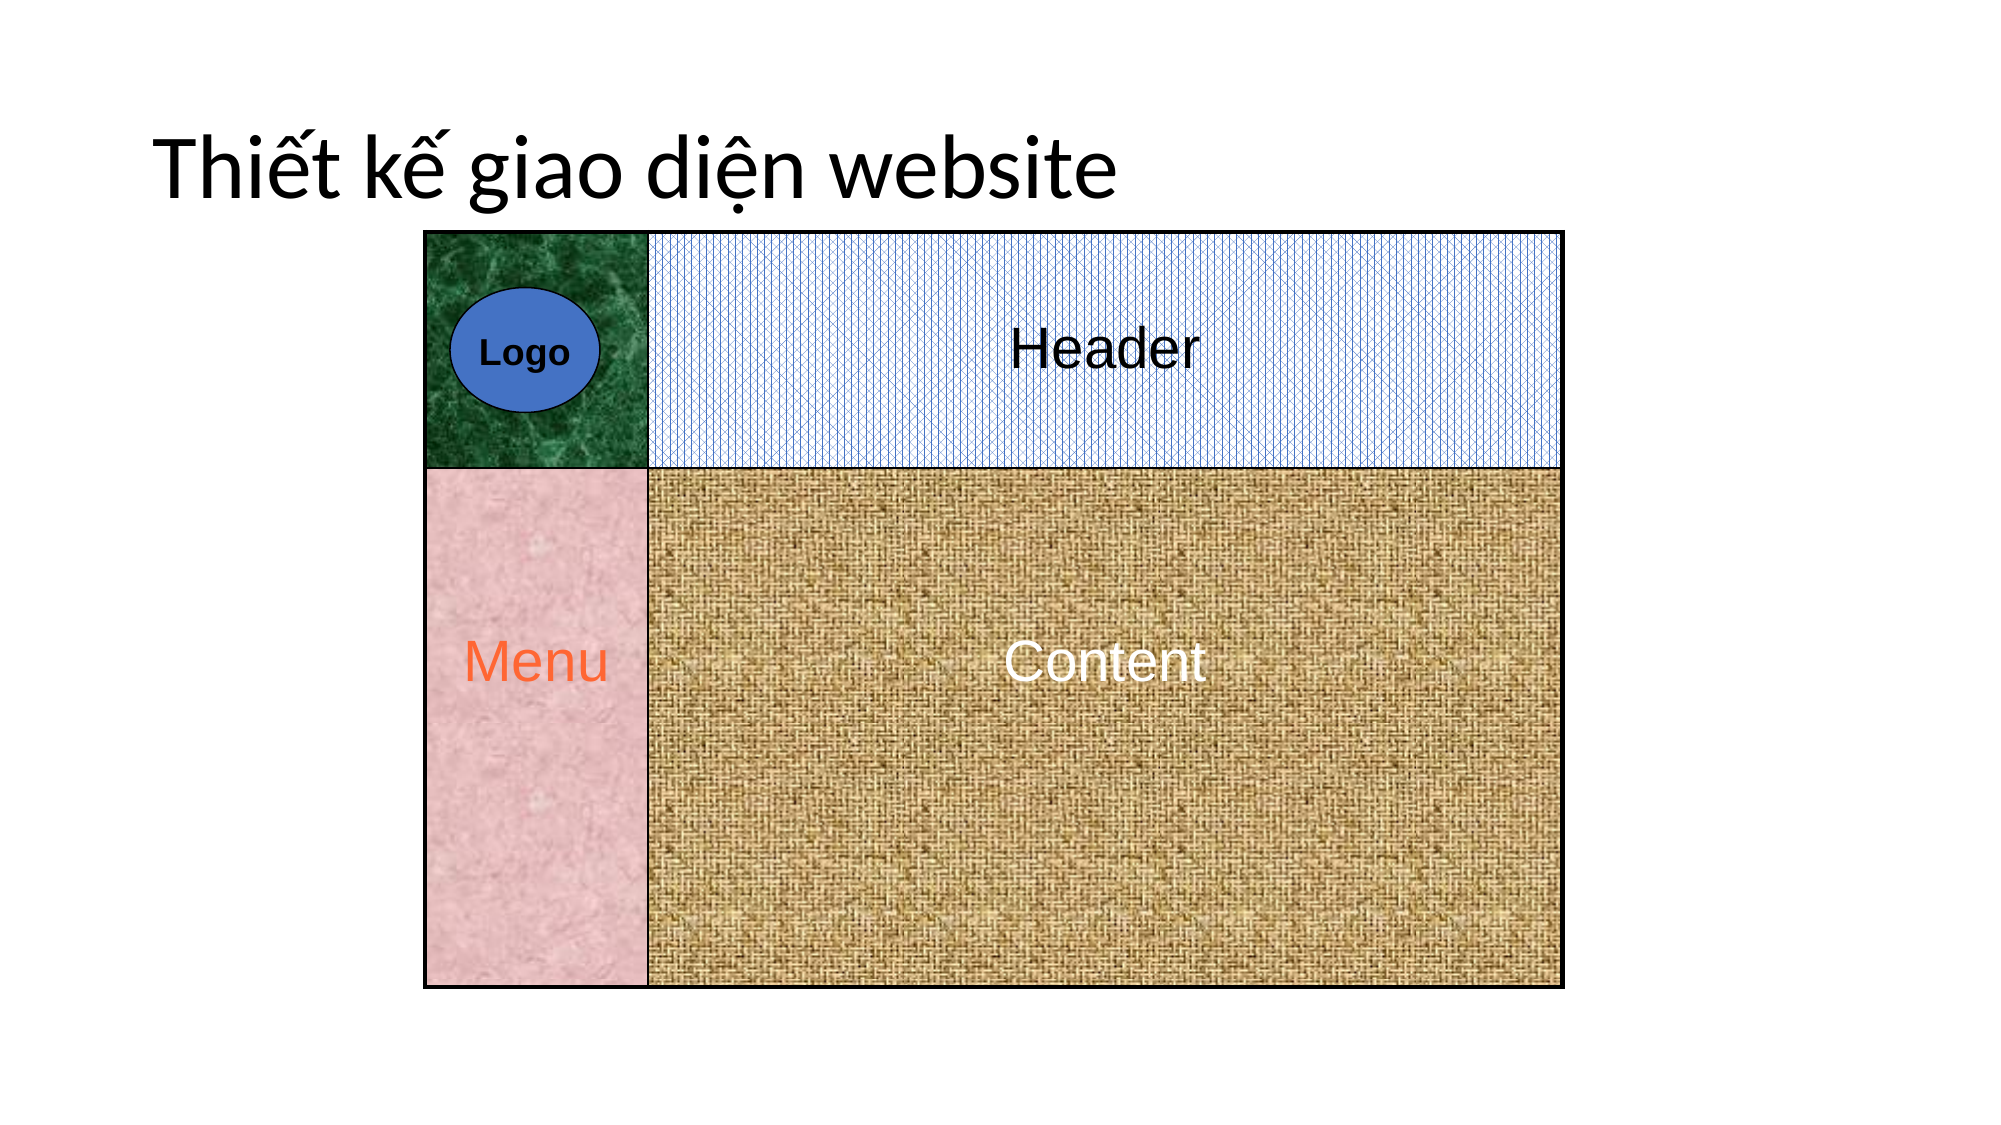

# Thiết kế giao diện website
|  | Header |
| --- | --- |
| Menu | Content |
Logo